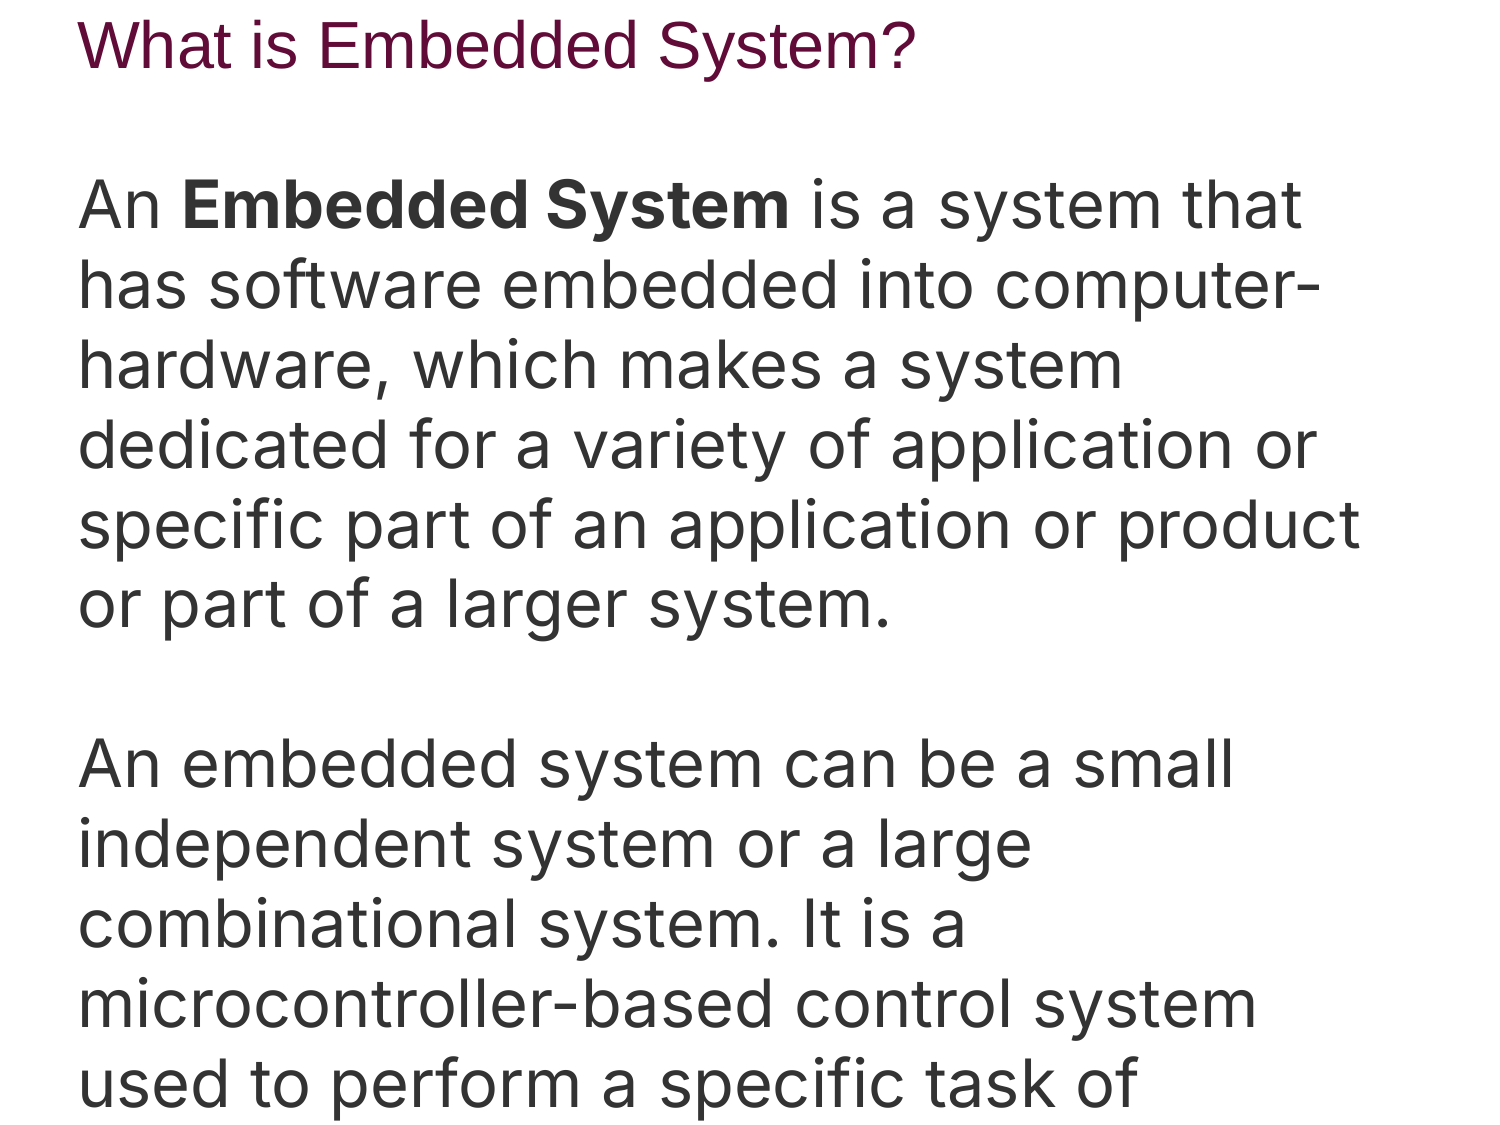

# What is Embedded System? An Embedded System is a system that has software embedded into computer-hardware, which makes a system dedicated for a variety of application or specific part of an application or product or part of a larger system. An embedded system can be a small independent system or a large combinational system. It is a microcontroller-based control system used to perform a specific task of operation.